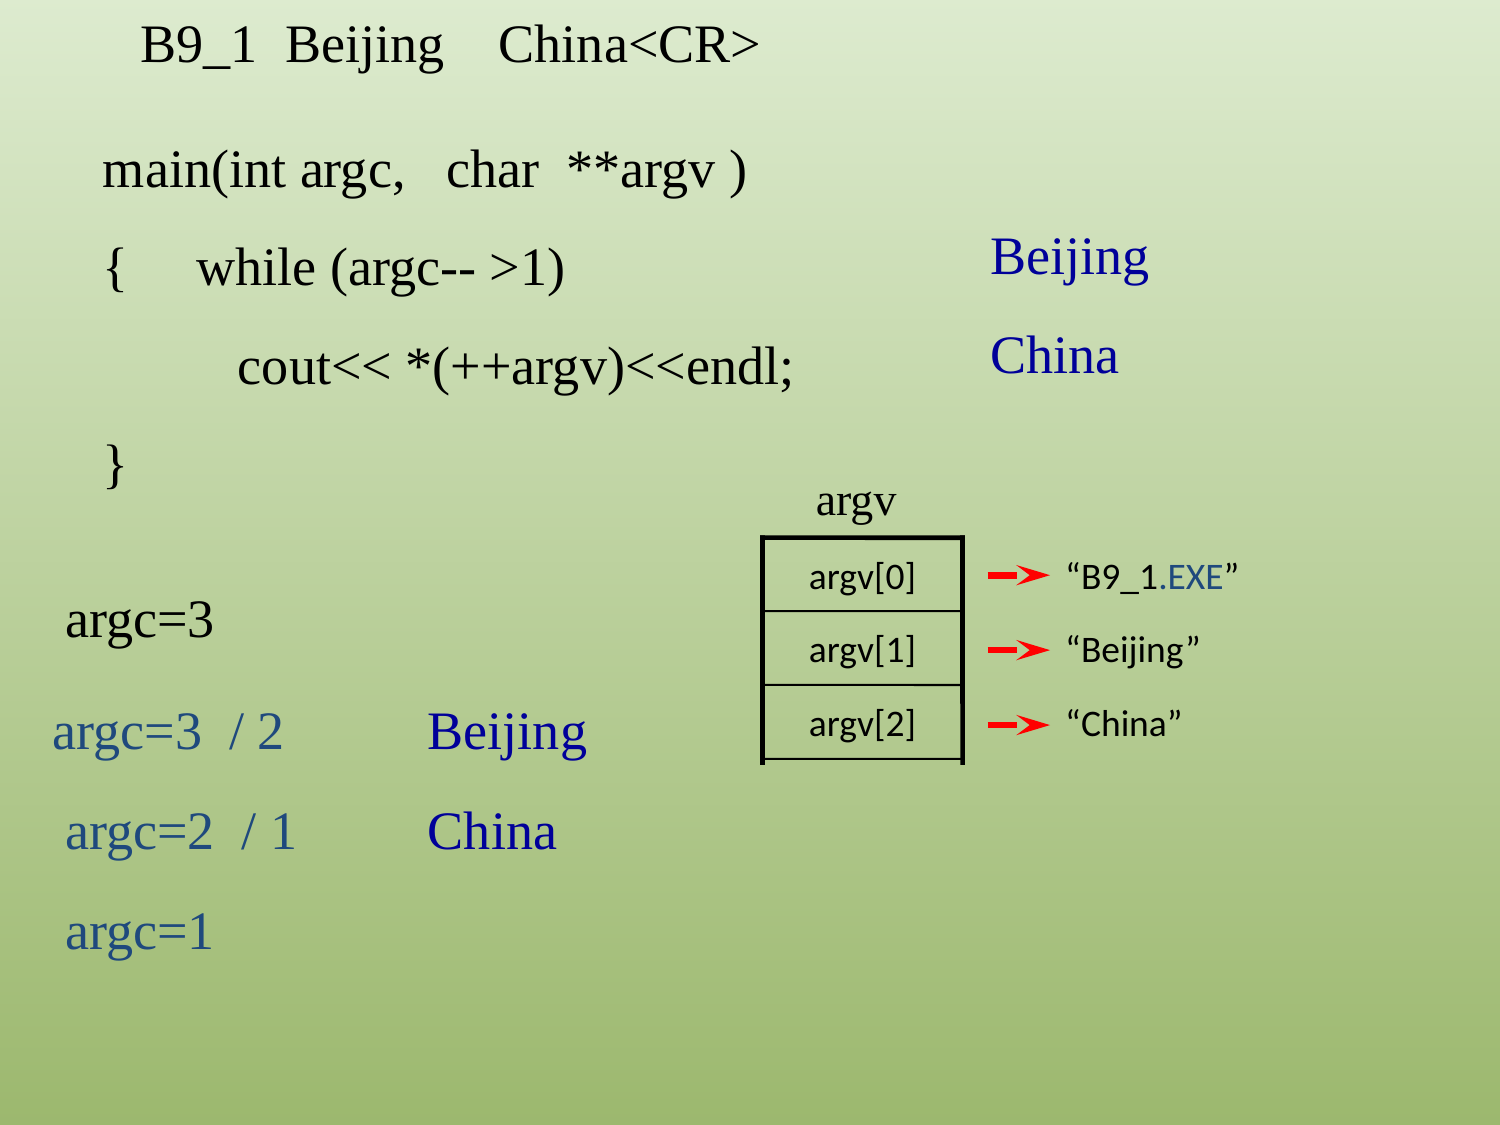

B9_1  Beijing    China<CR>
main(int argc,   char  **argv )
{     while (argc-- >1)
          cout<< *(++argv)<<endl;
}
Beijing
China
argv
argv[0]

“B9_1.EXE”

argv[1]

“Beijing”

argv[2]

“China”

argc=3
argc=3  / 2
Beijing
argc=2  / 1
China
argc=1
531